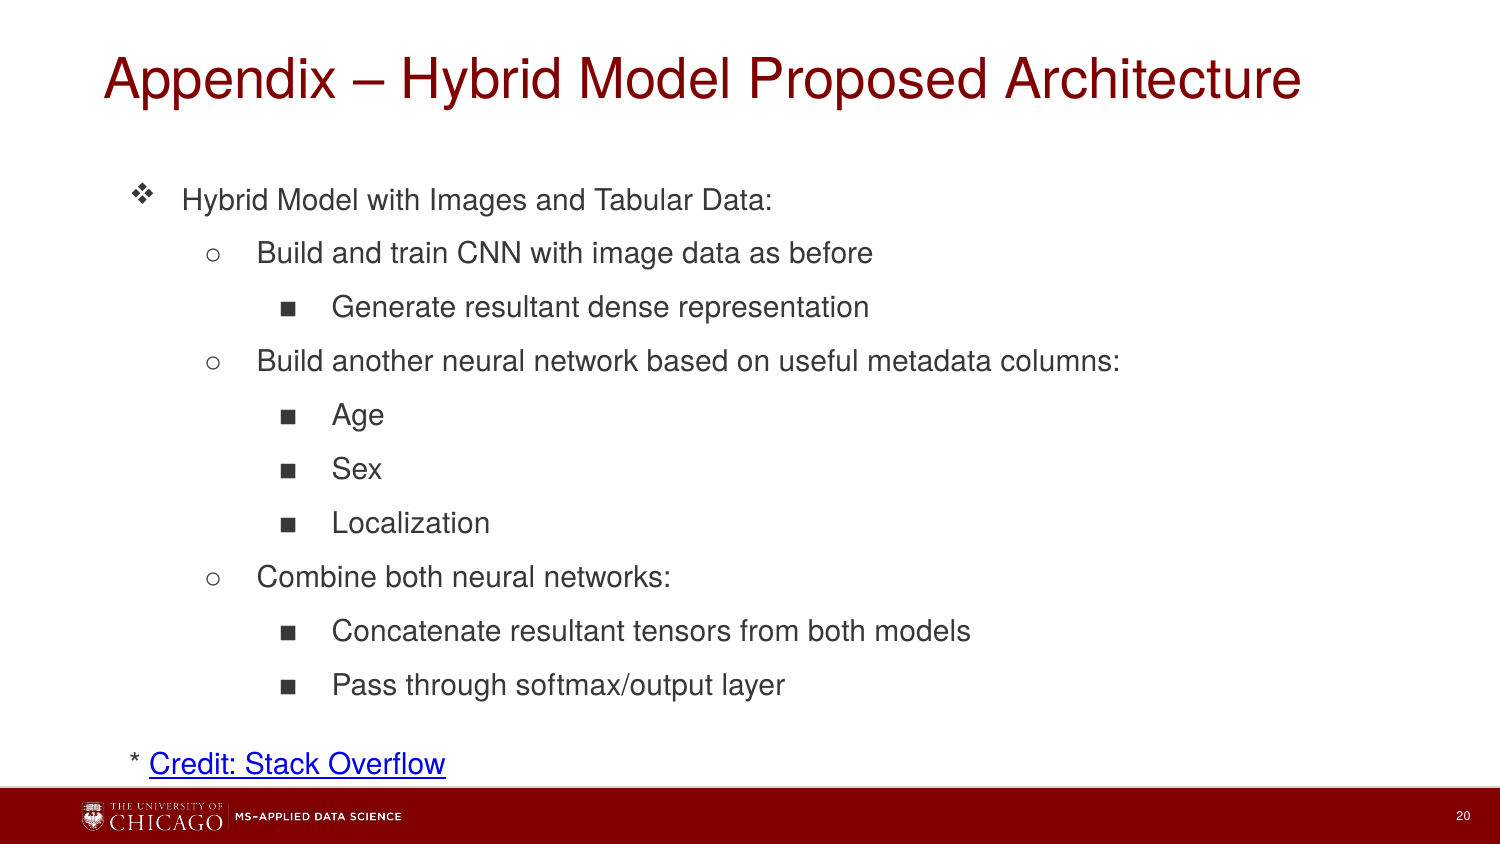

# Appendix – Hybrid Model Proposed Architecture
Hybrid Model with Images and Tabular Data:
Build and train CNN with image data as before
Generate resultant dense representation
Build another neural network based on useful metadata columns:
Age
Sex
Localization
Combine both neural networks:
Concatenate resultant tensors from both models
Pass through softmax/output layer

* Credit: Stack Overflow
20